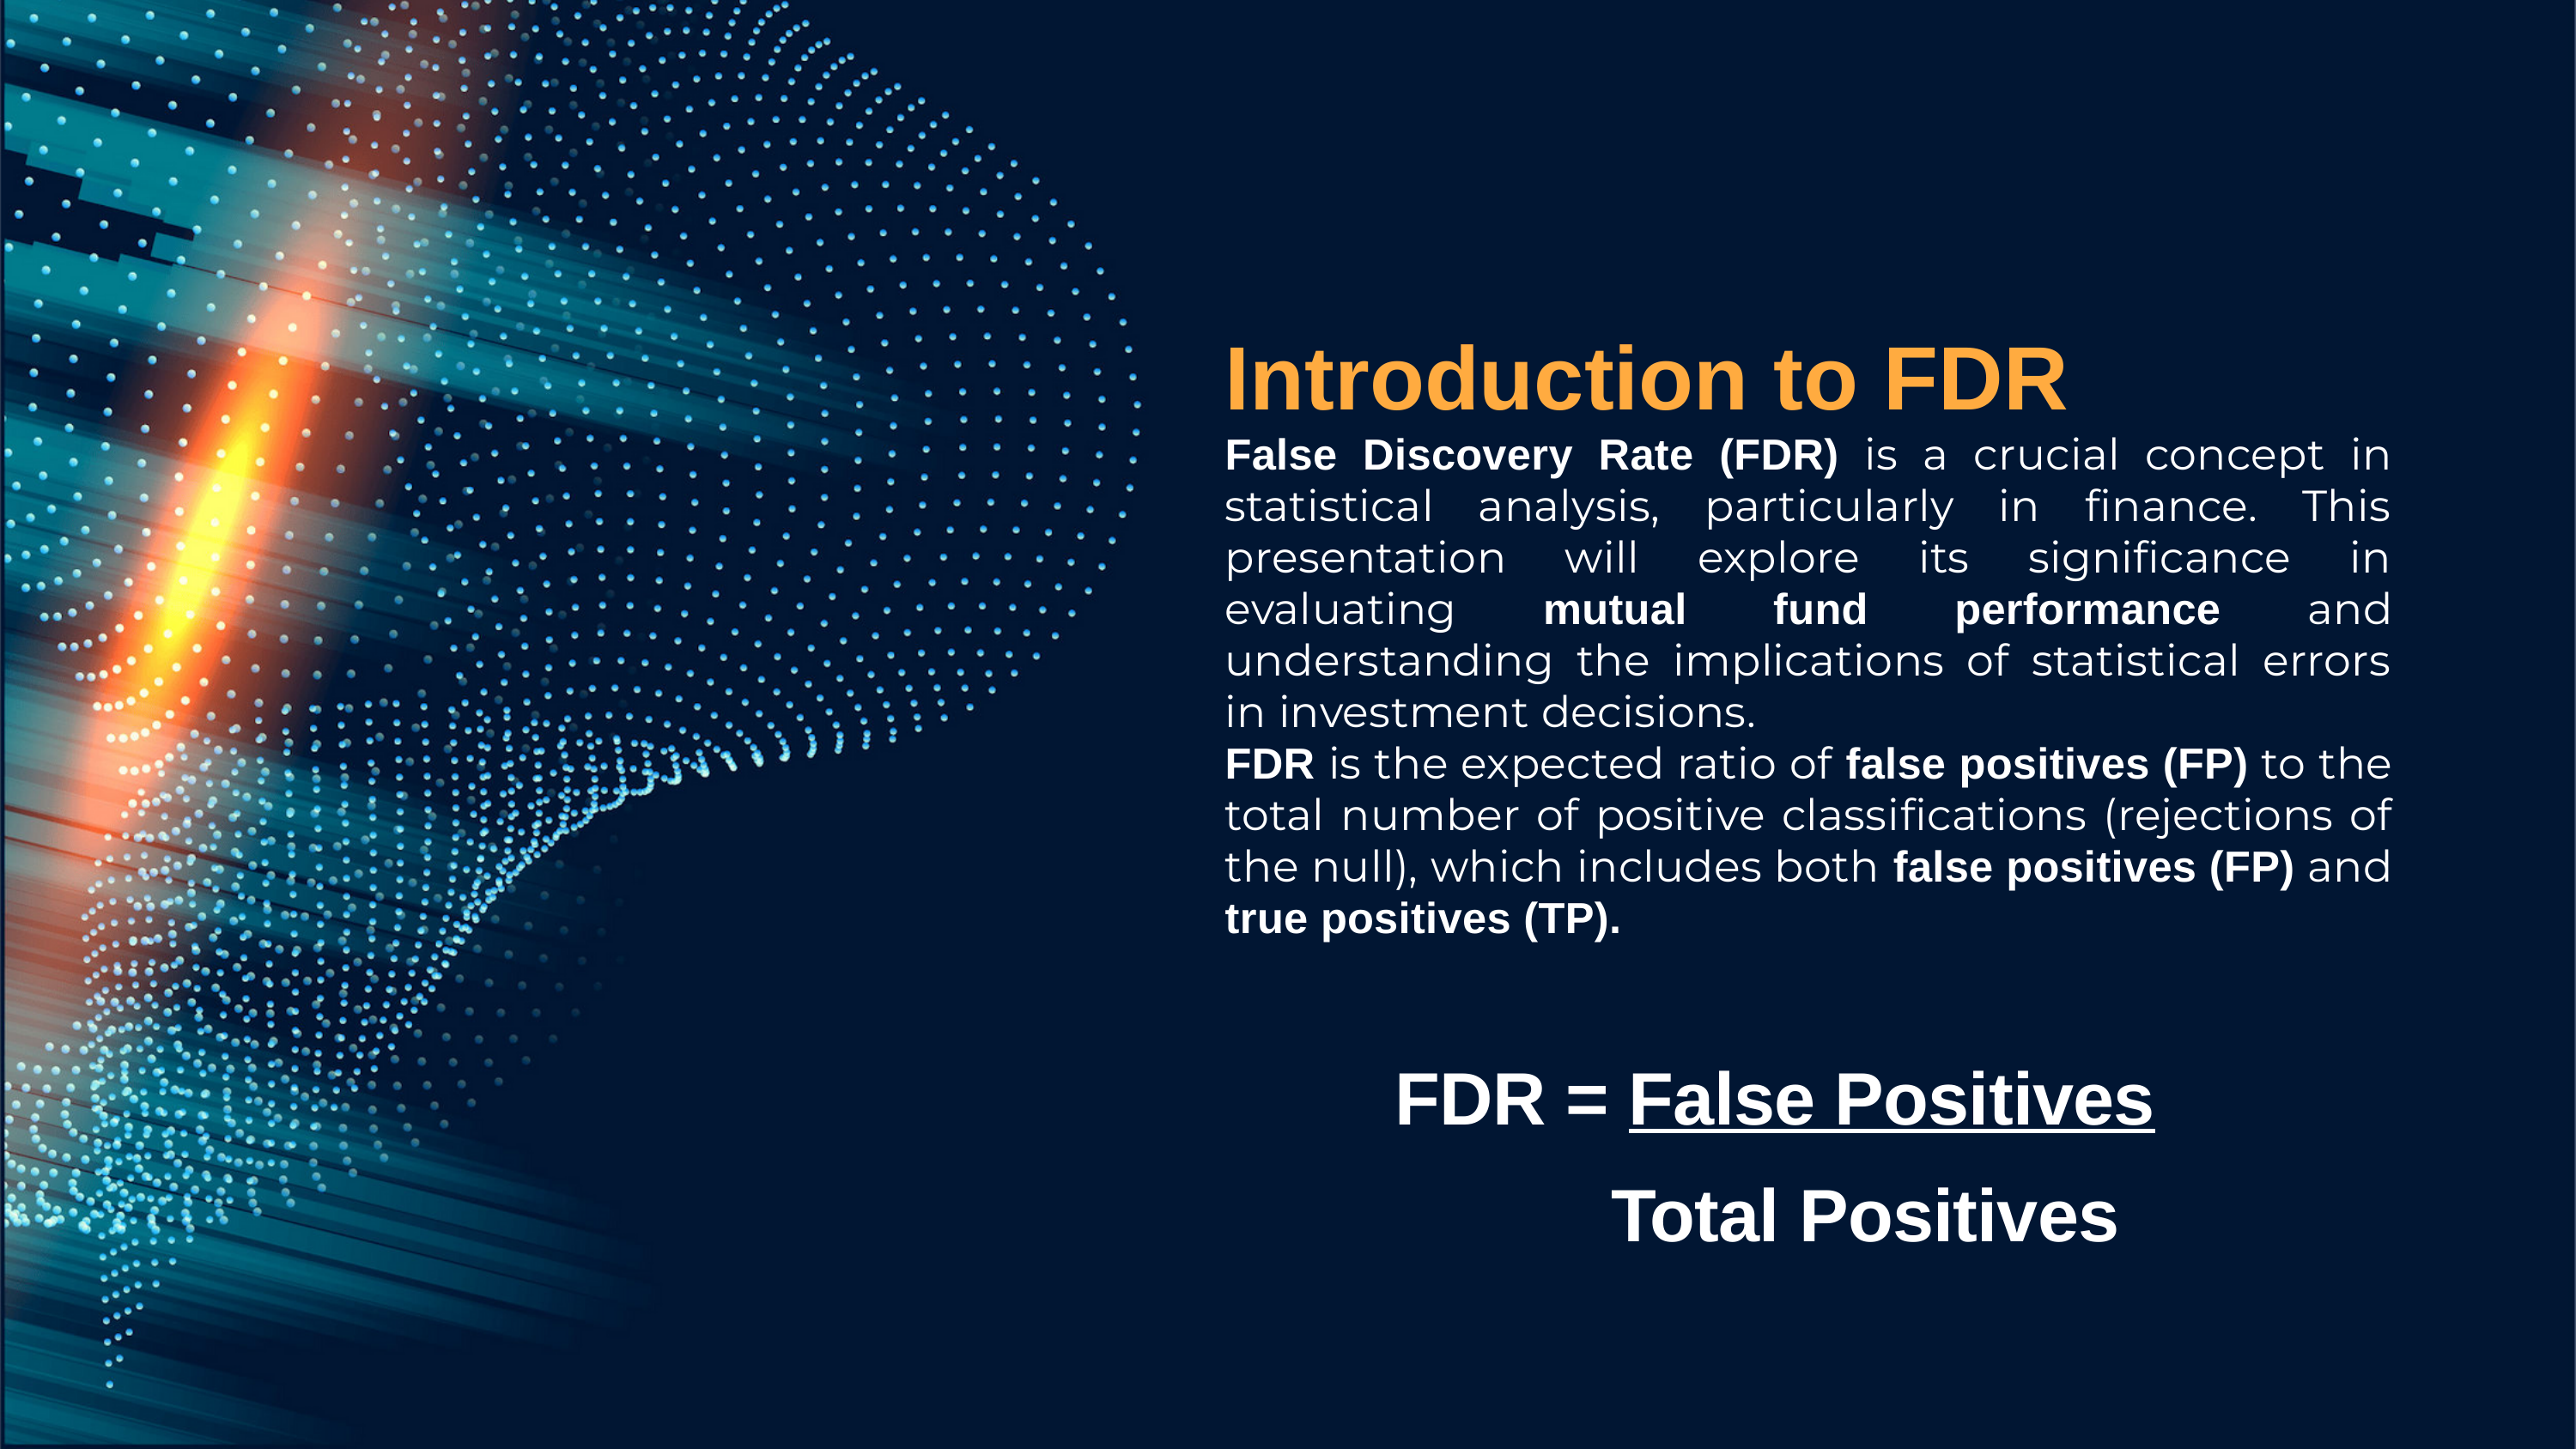

Introduction to FDR
False Discovery Rate (FDR) is a crucial concept in statistical analysis, particularly in ﬁnance. This presentation will explore its signiﬁcance in evaluating mutual fund performance and understanding the implications of statistical errors in investment decisions.
FDR is the expected ratio of false positives (FP) to the total number of positive classifications (rejections of the null), which includes both false positives (FP) and true positives (TP).

FDR = False Positives
            Total Positives